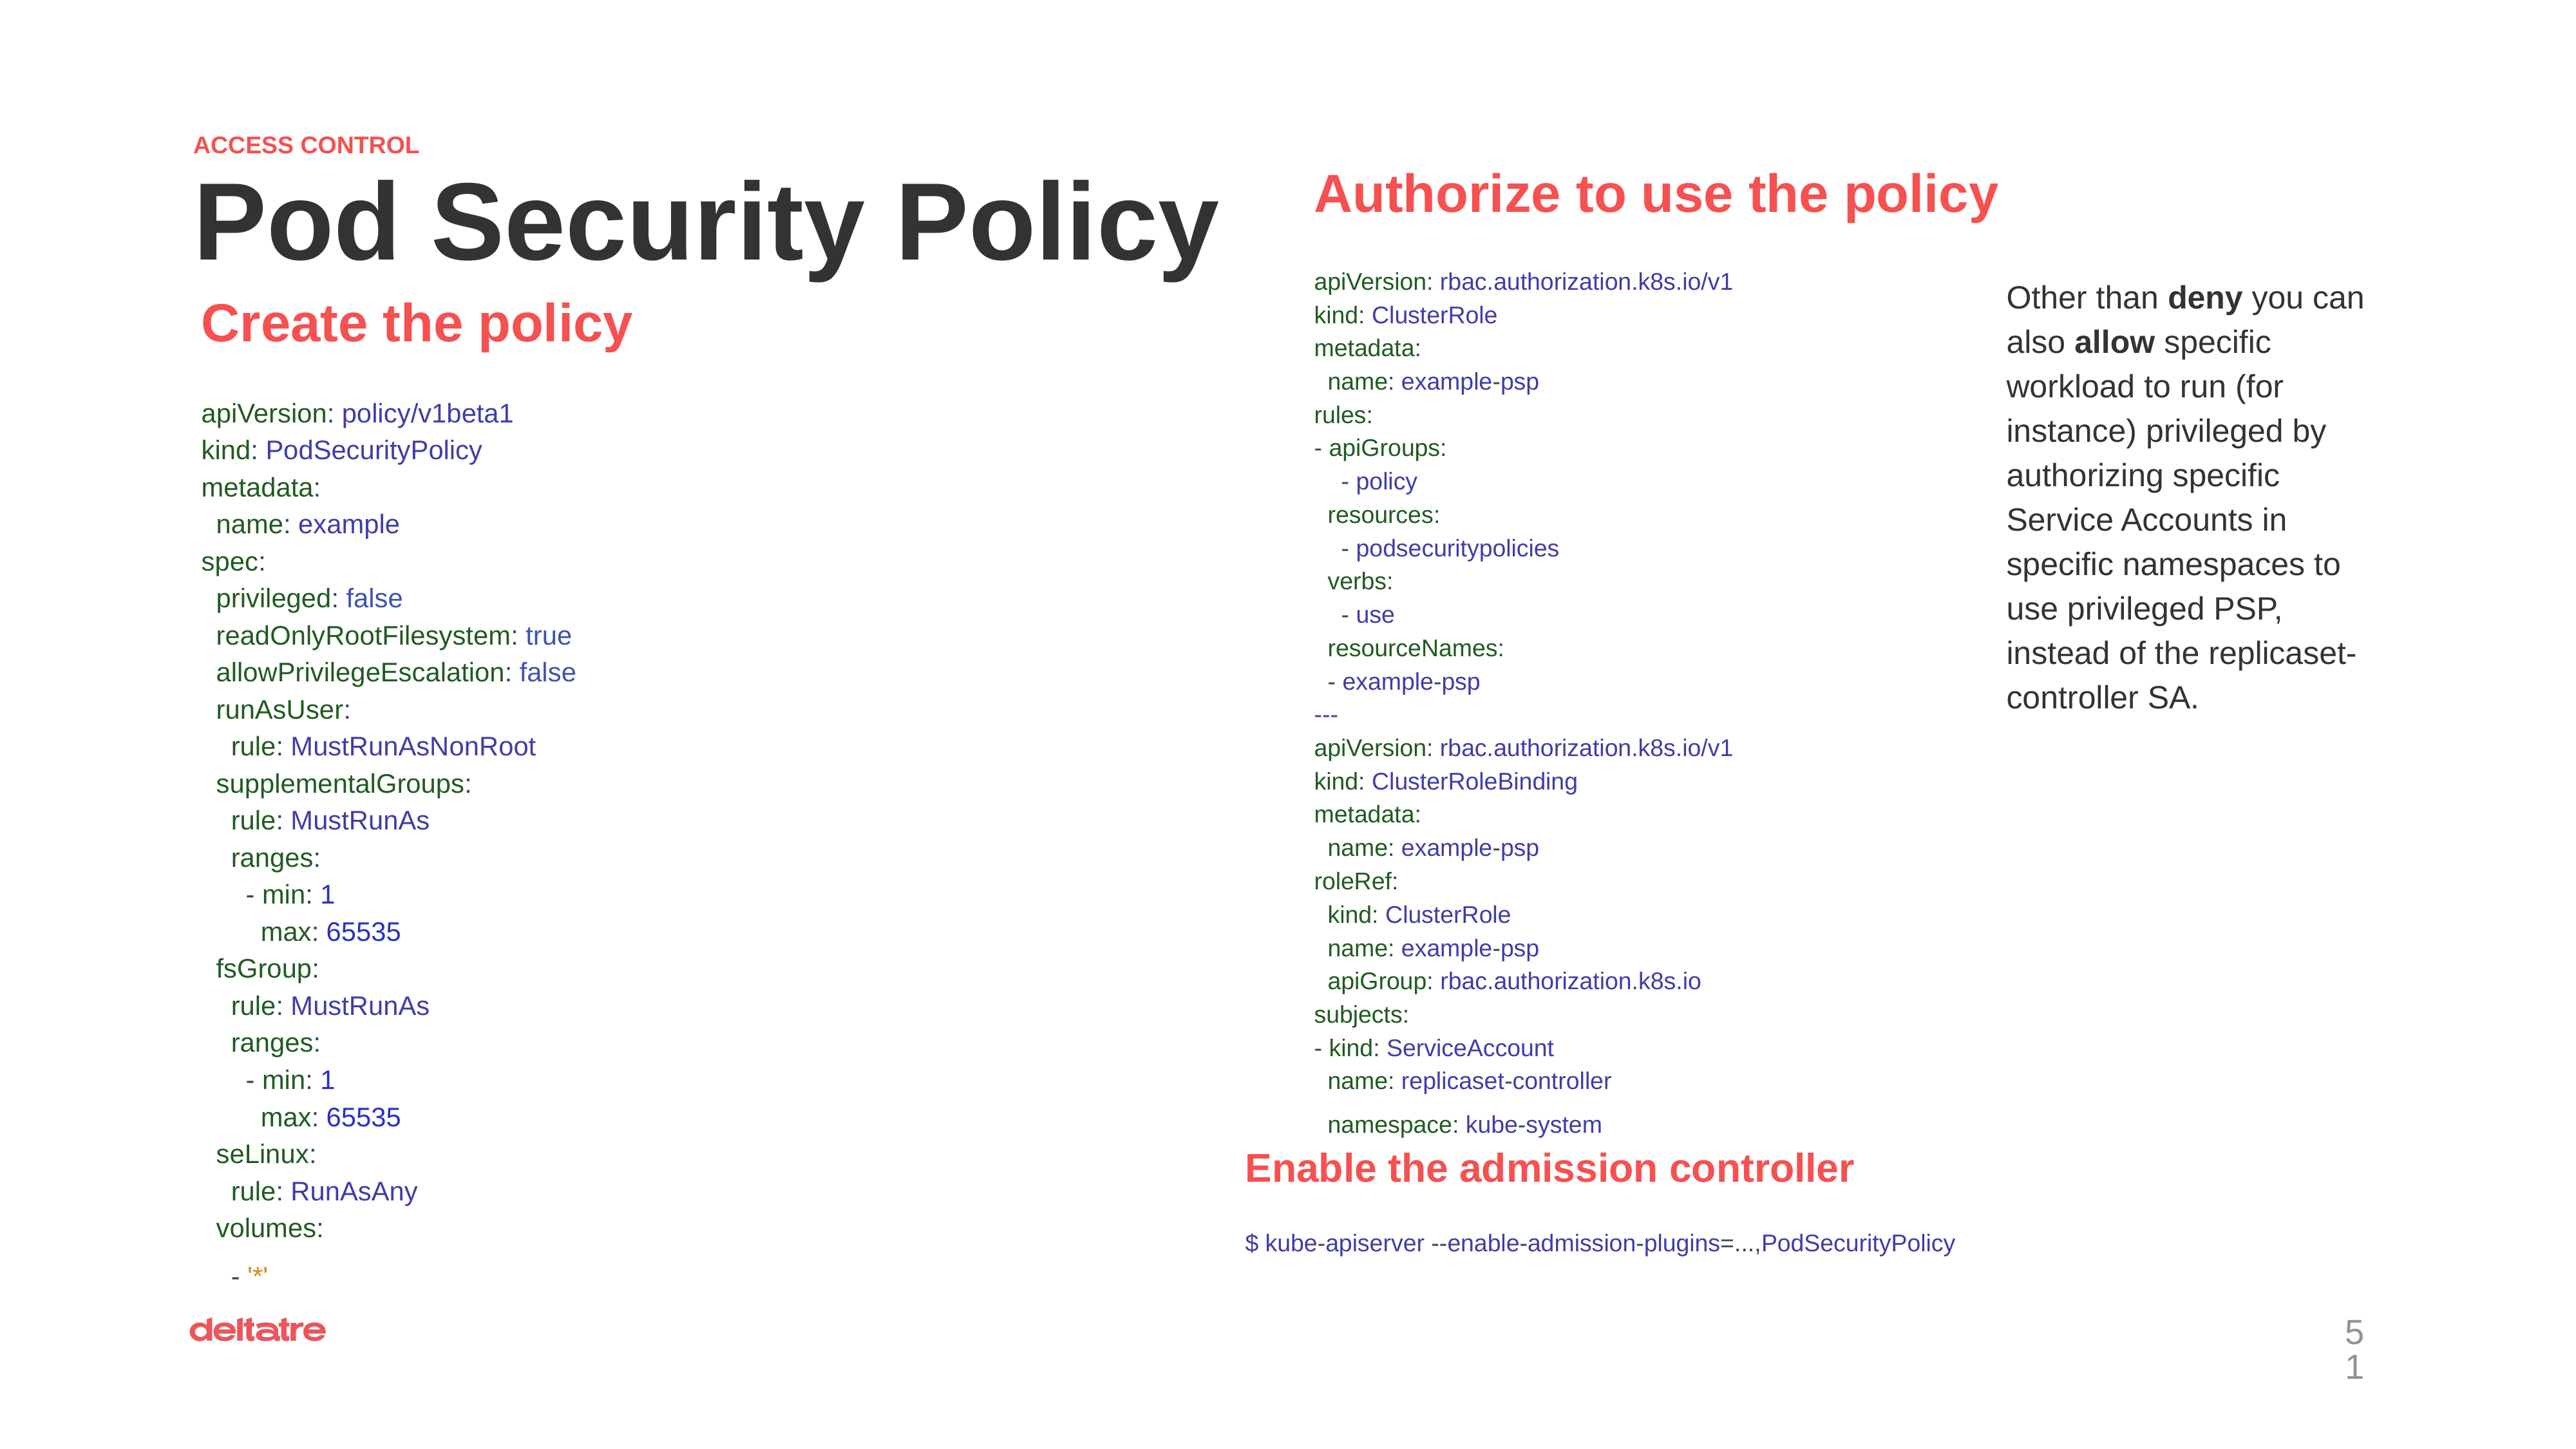

ACCESS CONTROL
Authorize to use the policy

Pod Security Policy
apiVersion: rbac.authorization.k8s.io/v1
kind: ClusterRole
metadata:
  name: example-psp
rules:
- apiGroups:
    - policy
  resources:
    - podsecuritypolicies
  verbs:
    - use
  resourceNames:
  - example-psp
---
apiVersion: rbac.authorization.k8s.io/v1
kind: ClusterRoleBinding
metadata:
  name: example-psp
roleRef:
  kind: ClusterRole
  name: example-psp
  apiGroup: rbac.authorization.k8s.io
subjects:
- kind: ServiceAccount
  name: replicaset-controller
  namespace: kube-system
Other than deny you can also allow specific workload to run (for instance) privileged by authorizing specific Service Accounts in specific namespaces to use privileged PSP, instead of the replicaset-controller SA.

Create the policy

apiVersion: policy/v1beta1
kind: PodSecurityPolicy
metadata:
  name: example
spec:
  privileged: false
  readOnlyRootFilesystem: true
  allowPrivilegeEscalation: false
  runAsUser:
    rule: MustRunAsNonRoot
  supplementalGroups:
    rule: MustRunAs
    ranges:
      - min: 1
        max: 65535
  fsGroup:
    rule: MustRunAs
    ranges:
      - min: 1
        max: 65535
  seLinux:
    rule: RunAsAny
  volumes:
    - '*'
Enable the admission controller
$ kube-apiserver --enable-admission-plugins=...,PodSecurityPolicy
51